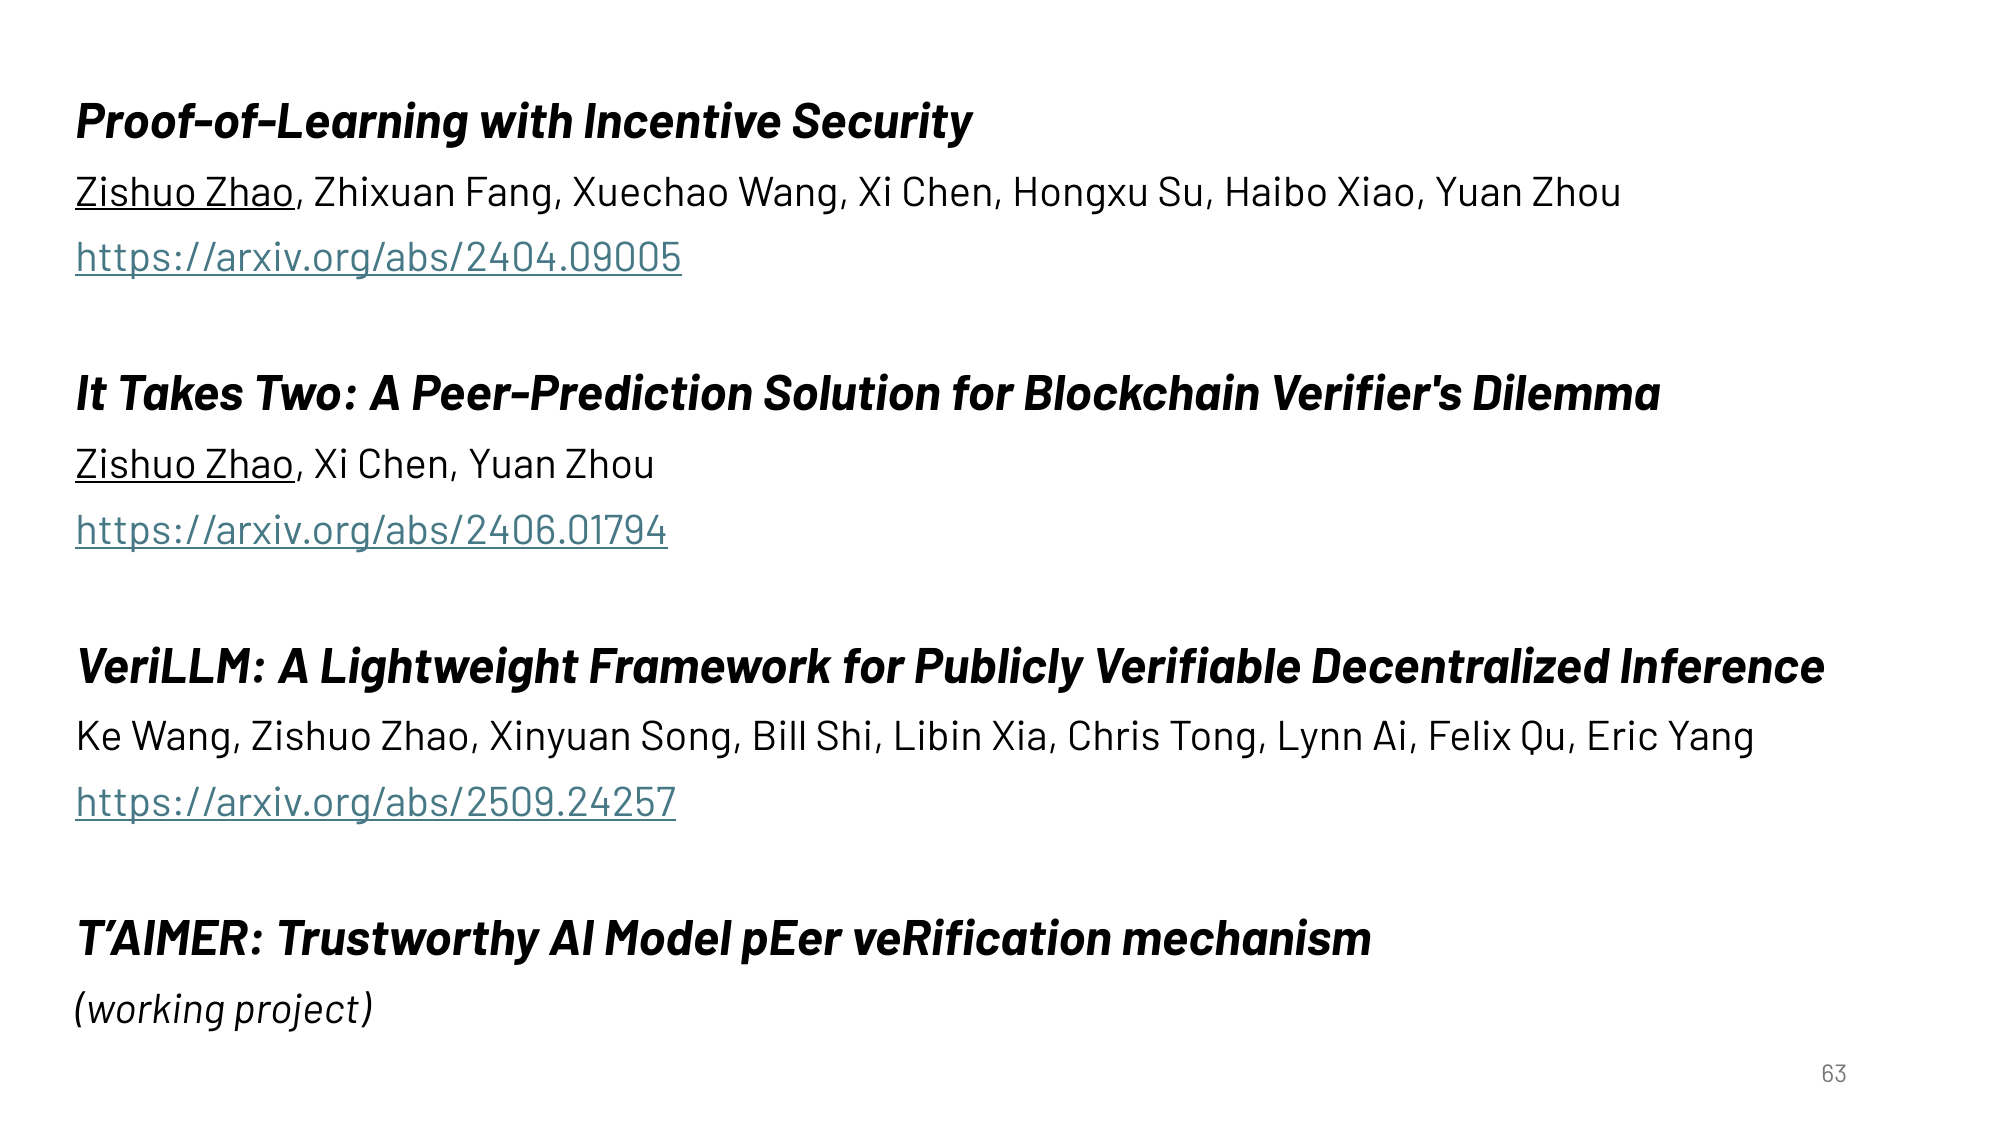

Proof-of-Learning with Incentive Security
Zishuo Zhao, Zhixuan Fang, Xuechao Wang, Xi Chen, Hongxu Su, Haibo Xiao, Yuan Zhou
https://arxiv.org/abs/2404.09005

It Takes Two: A Peer-Prediction Solution for Blockchain Verifier's Dilemma
Zishuo Zhao, Xi Chen, Yuan Zhou
https://arxiv.org/abs/2406.01794

VeriLLM: A Lightweight Framework for Publicly Verifiable Decentralized Inference
Ke Wang, Zishuo Zhao, Xinyuan Song, Bill Shi, Libin Xia, Chris Tong, Lynn Ai, Felix Qu, Eric Yang
https://arxiv.org/abs/2509.24257

T’AIMER: Trustworthy AI Model pEer veRification mechanism
(working project)
63